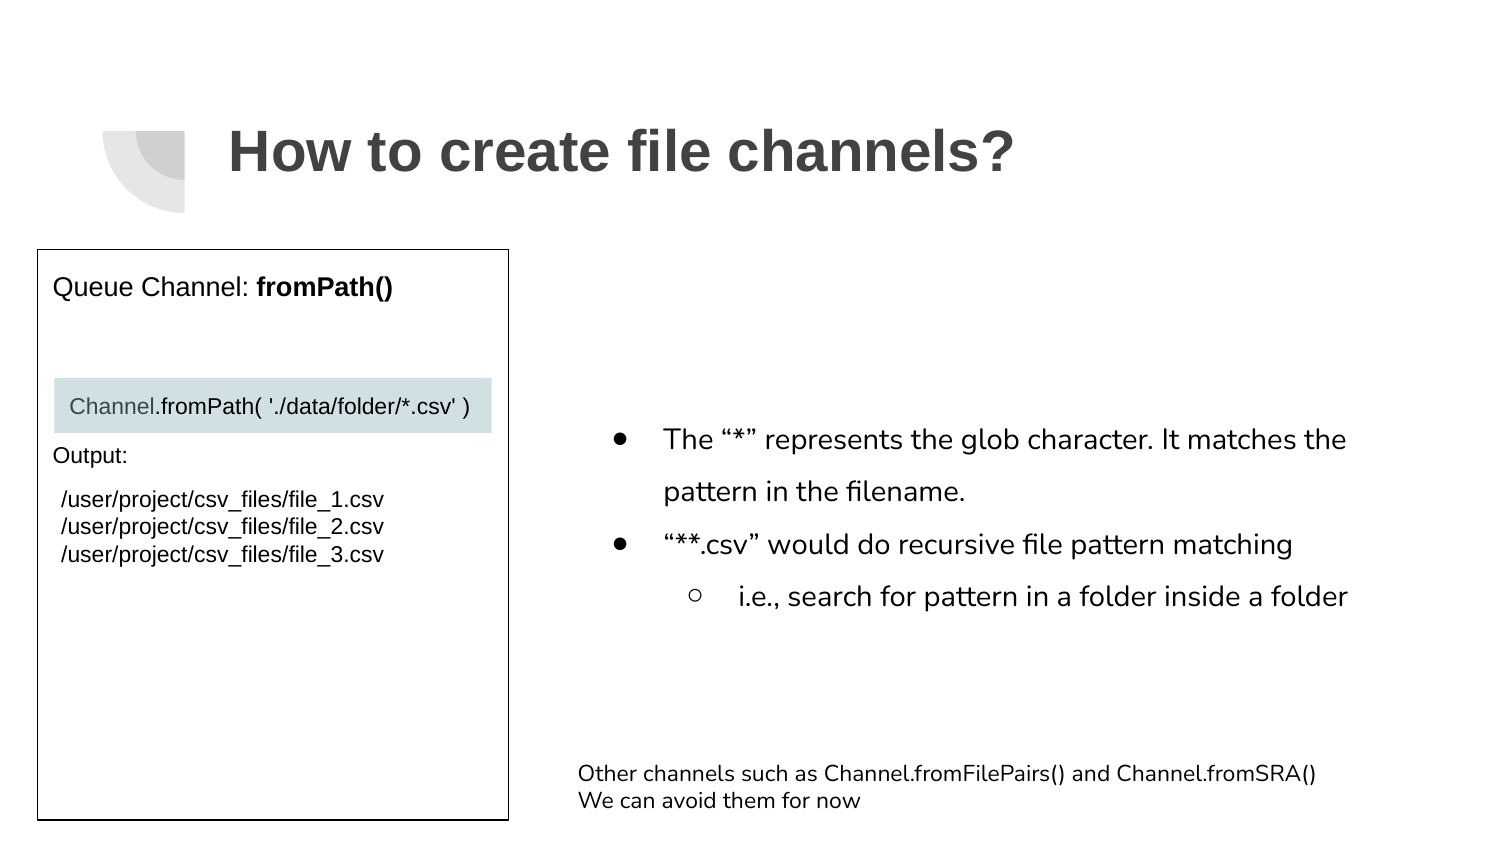

# How to create file channels?
Queue Channel: fromPath()

Output:

Channel.fromPath( './data/folder/*.csv' )
The “*” represents the glob character. It matches the pattern in the filename.
“**.csv” would do recursive file pattern matching
i.e., search for pattern in a folder inside a folder
/user/project/csv_files/file_1.csv
/user/project/csv_files/file_2.csv
/user/project/csv_files/file_3.csv
Other channels such as Channel.fromFilePairs() and Channel.fromSRA()
We can avoid them for now